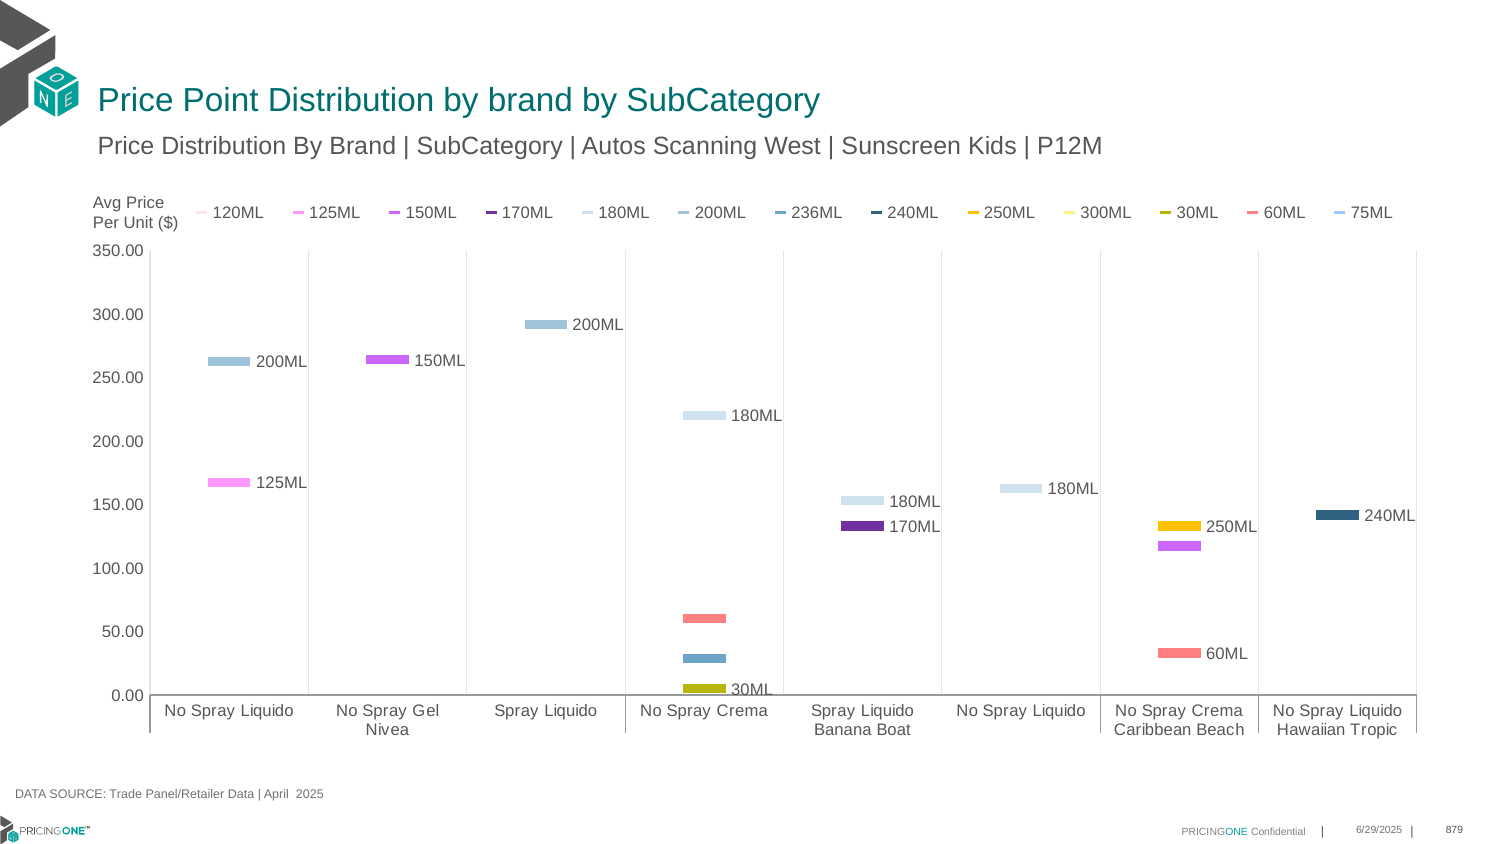

# Price Point Distribution by brand by SubCategory
Price Distribution By Brand | SubCategory | Autos Scanning West | Sunscreen Kids | P12M

### Chart

| Category | 120ML | 125ML | 150ML | 170ML | 180ML | 200ML | 236ML | 240ML | 250ML | 300ML | 30ML | 60ML | 75ML |
|---|---|---|---|---|---|---|---|---|---|---|---|---|---|
| No Spray Liquido | None | 167.2839 | None | None | None | 262.3814 | None | None | None | None | None | None | None |
| No Spray Gel | None | None | 263.8998 | None | None | None | None | None | None | None | None | None | None |
| Spray Liquido | None | None | None | None | None | 291.7135 | None | None | None | None | None | None | None |
| No Spray Crema | None | None | None | None | 219.8561 | None | 28.5 | None | None | None | 5.0 | 60.0 | None |
| Spray Liquido | None | None | None | 133.0 | 152.8889 | None | None | None | None | None | None | None | None |
| No Spray Liquido | None | None | None | None | 162.6129 | None | None | None | None | None | None | None | None |
| No Spray Crema | None | None | 117.1763 | None | None | None | None | None | 133.0343 | None | None | 33.0727 | None |
| No Spray Liquido | None | None | None | None | None | None | None | 141.6833 | None | None | None | None | None |
Avg Price
Per Unit ($)
DATA SOURCE: Trade Panel/Retailer Data | April  2025
6/29/2025
879